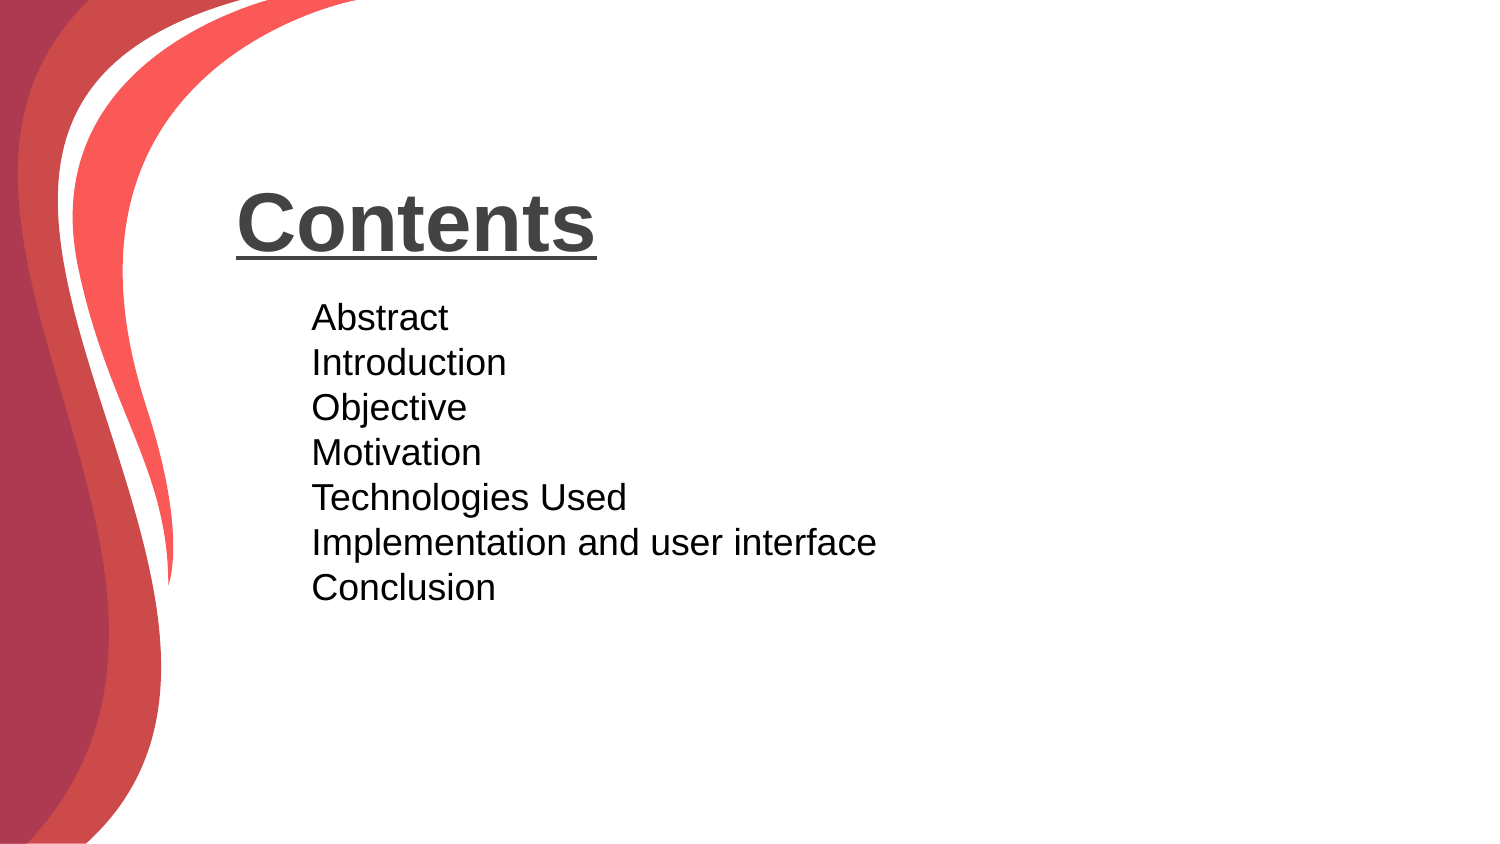

# Contents
Abstract
Introduction
Objective
Motivation
Technologies Used
Implementation and user interface
Conclusion

3